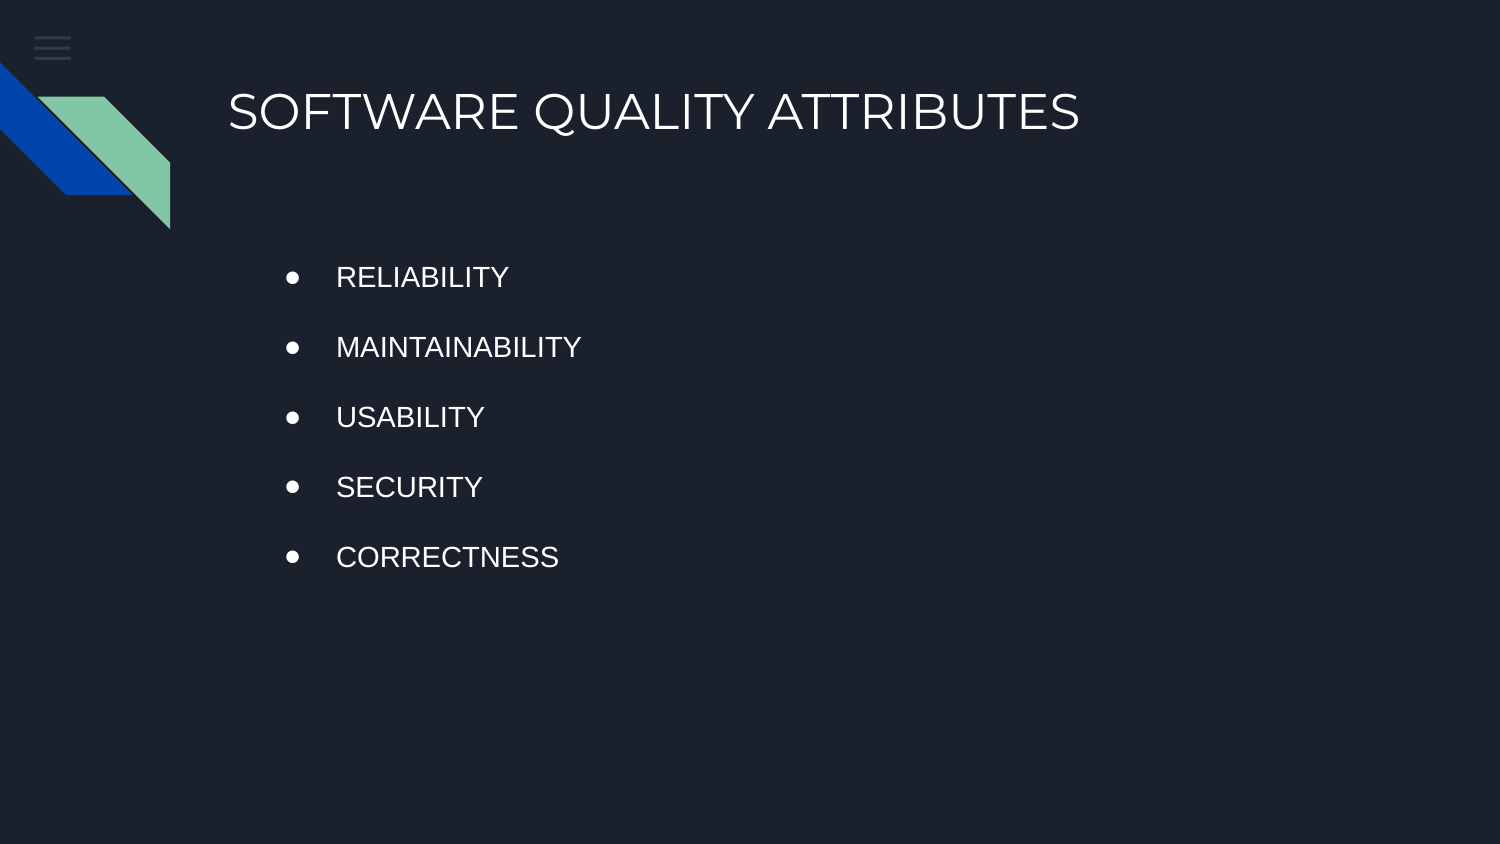

# SOFTWARE QUALITY ATTRIBUTES
RELIABILITY

MAINTAINABILITY
USABILITY
SECURITY
CORRECTNESS